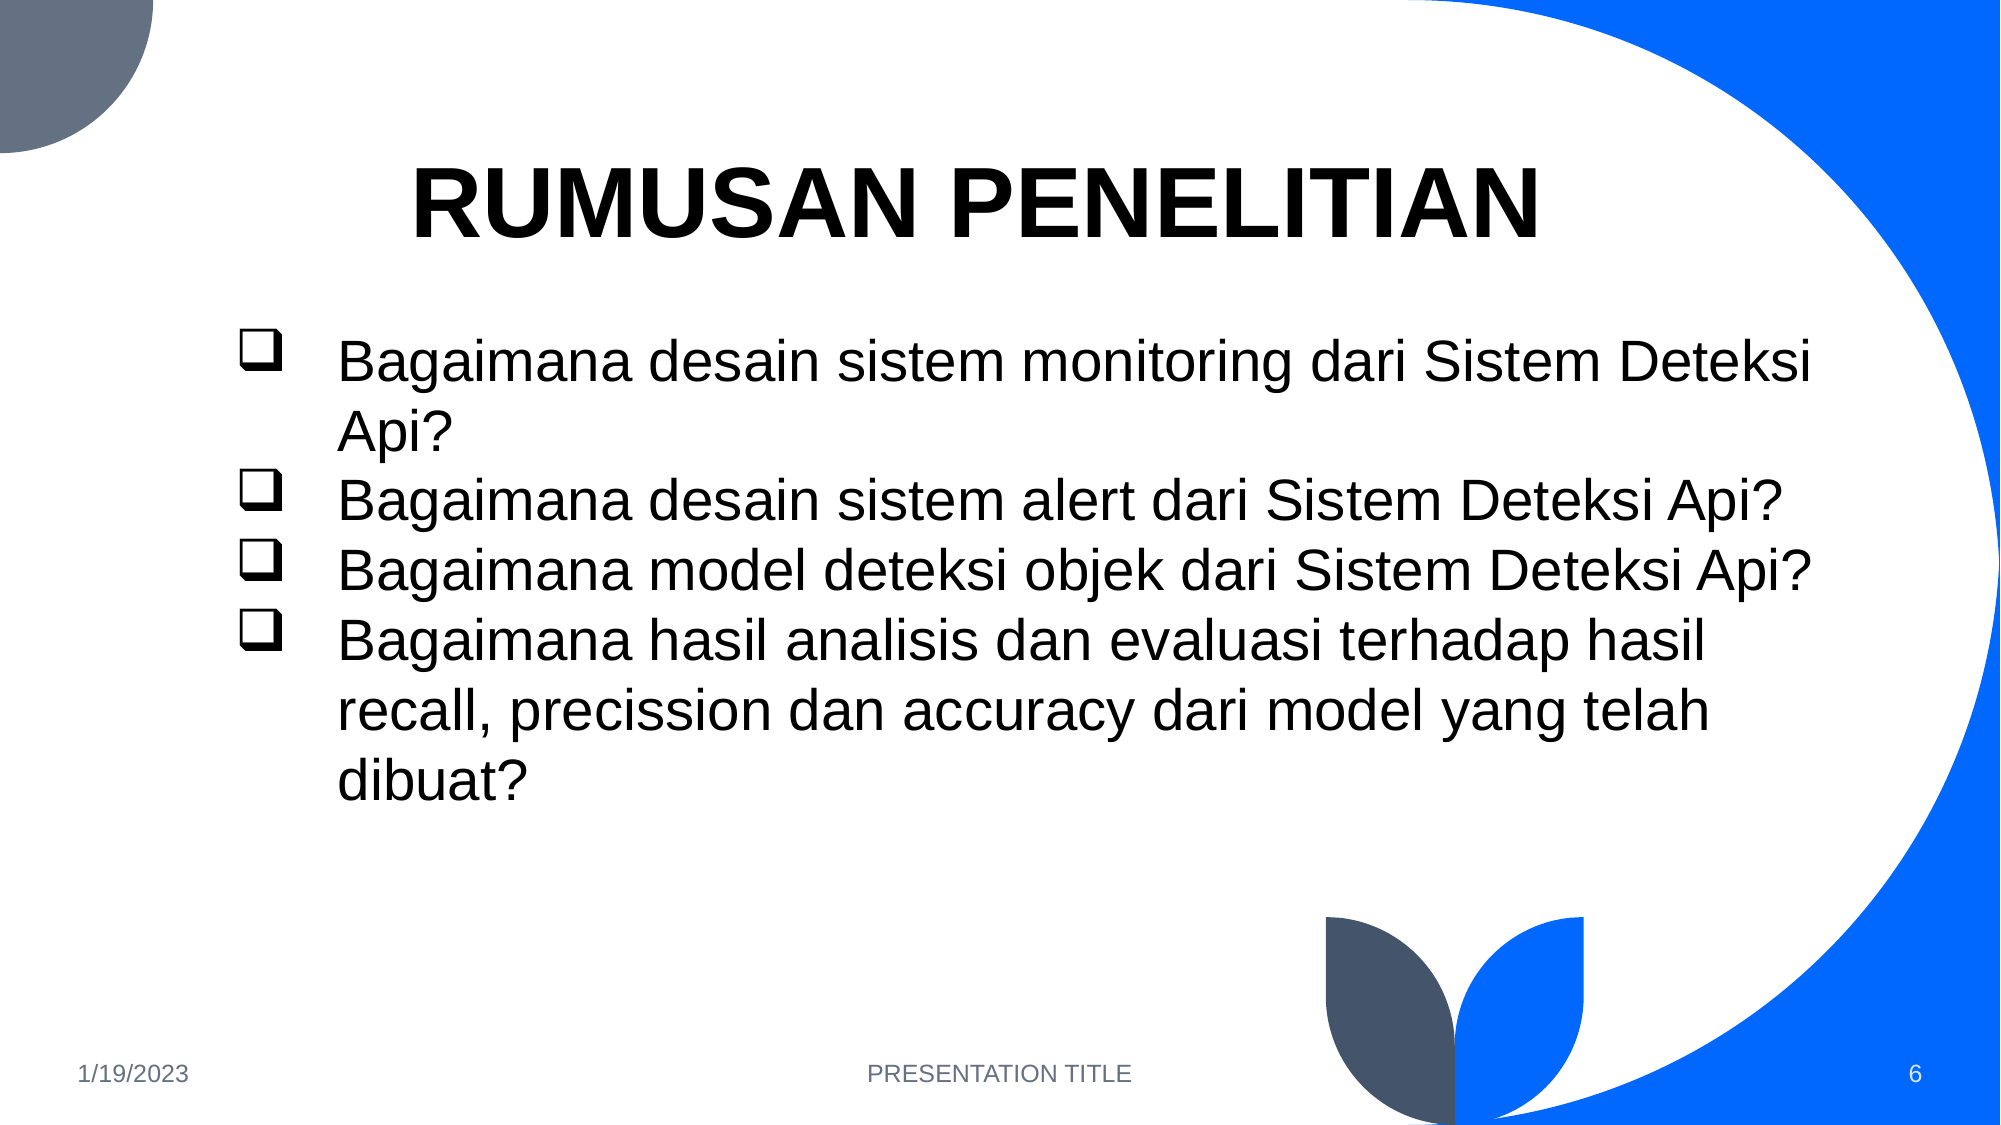

# RUMUSAN PENELITIAN
Bagaimana desain sistem monitoring dari Sistem Deteksi Api?
Bagaimana desain sistem alert dari Sistem Deteksi Api?
Bagaimana model deteksi objek dari Sistem Deteksi Api?
Bagaimana hasil analisis dan evaluasi terhadap hasil recall, precission dan accuracy dari model yang telah dibuat?

1/19/2023
PRESENTATION TITLE
6